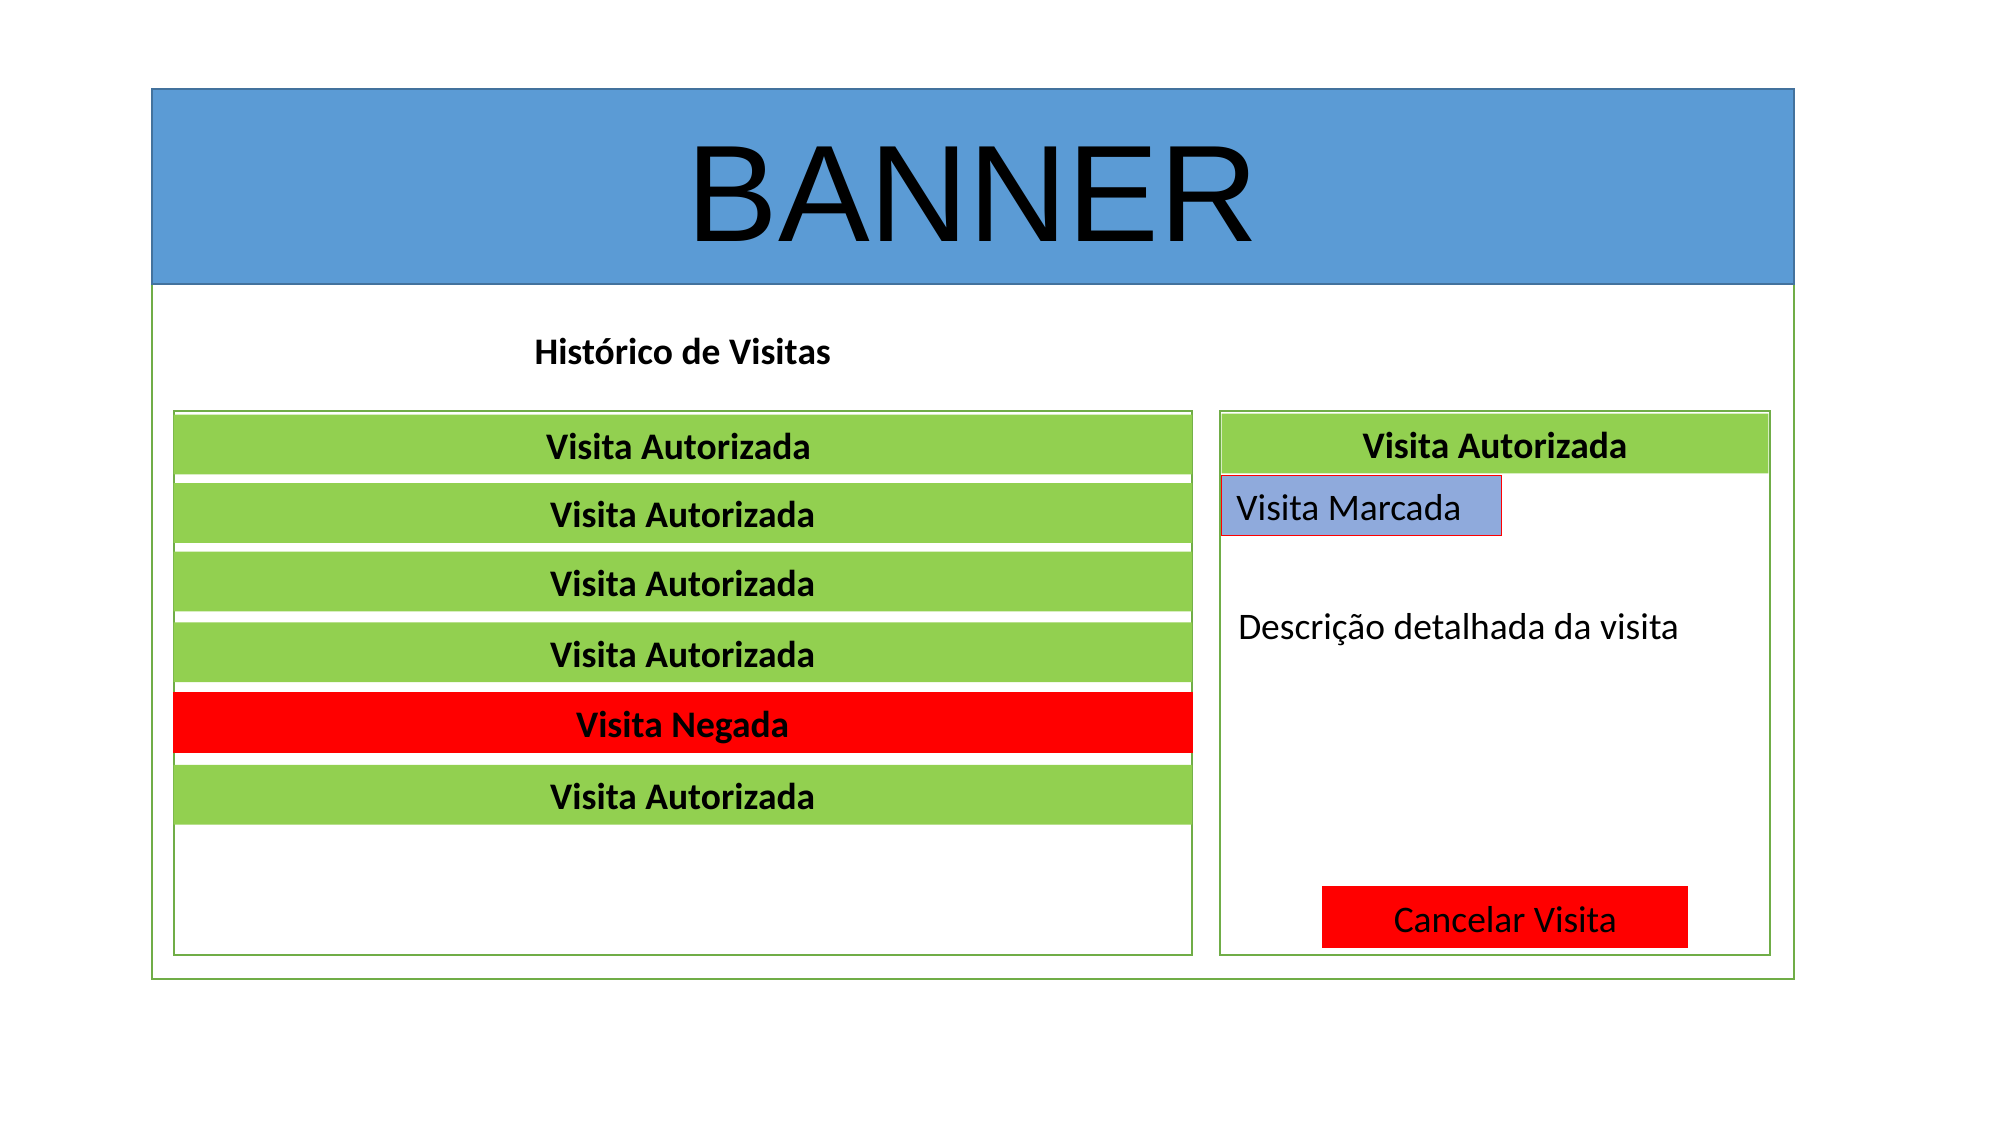

BANNER
Histórico de Visitas

Visita Autorizada
Visita Autorizada
Visita Marcada
Visita Autorizada
Visita Autorizada
Descrição detalhada da visita
Visita Autorizada
Visita Negada
Visita Autorizada
Cancelar Visita